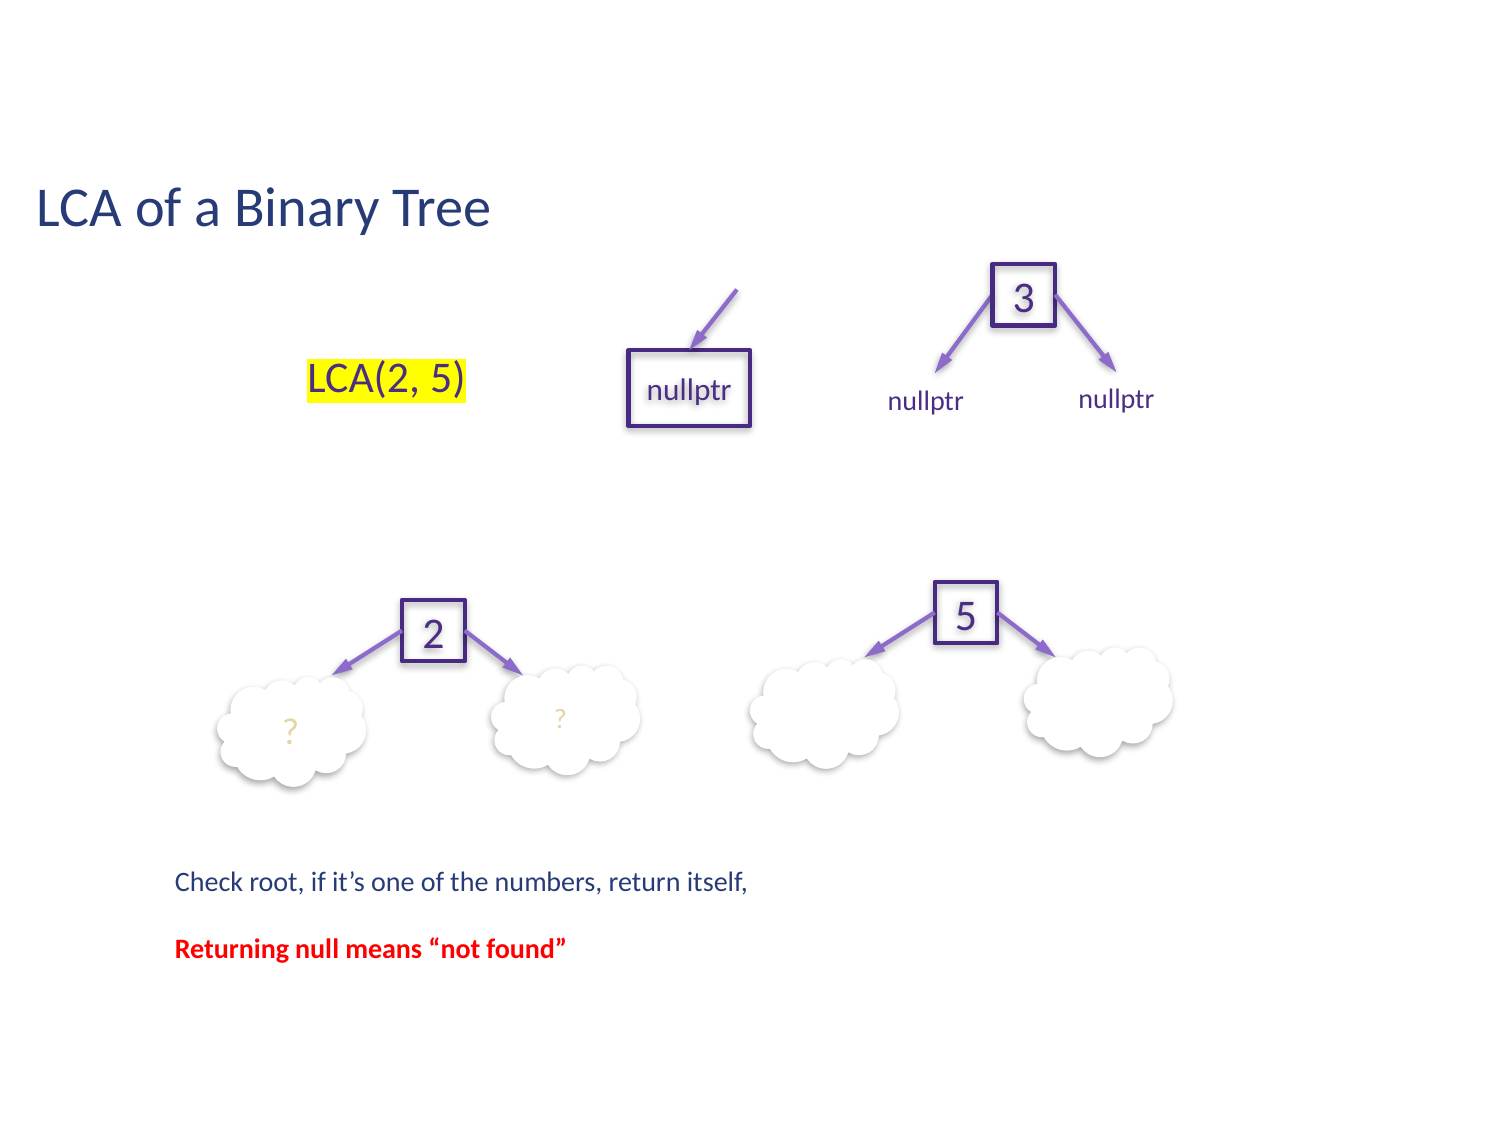

LCA of a Binary Tree
3
nullptr
nullptr
nullptr
LCA(2, 5)
5

2
?
 ?
Check root, if it’s one of the numbers, return itself,
Returning null means “not found”